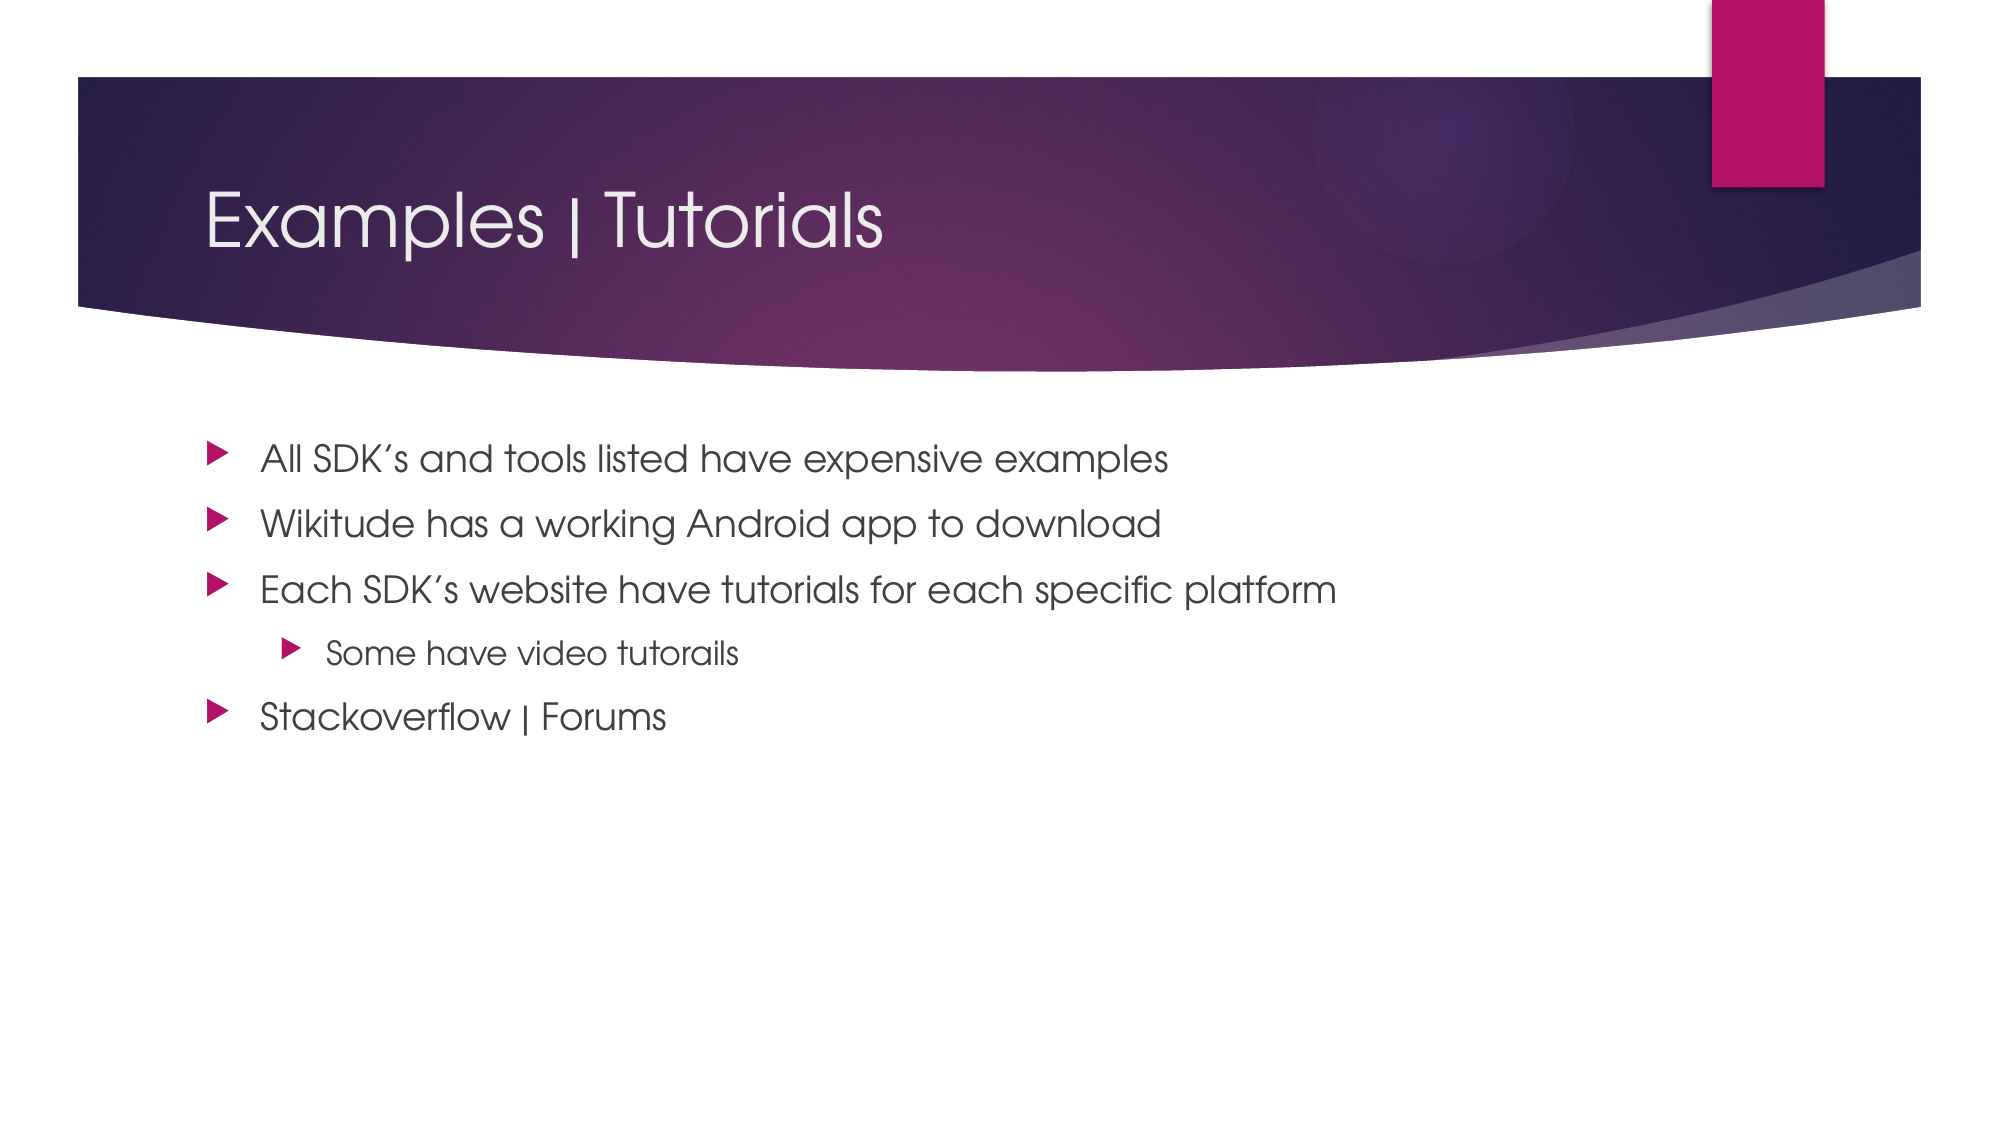

# Examples | Tutorials
All SDK’s and tools listed have expensive examples
Wikitude has a working Android app to download
Each SDK’s website have tutorials for each specific platform
Some have video tutorails
Stackoverflow | Forums